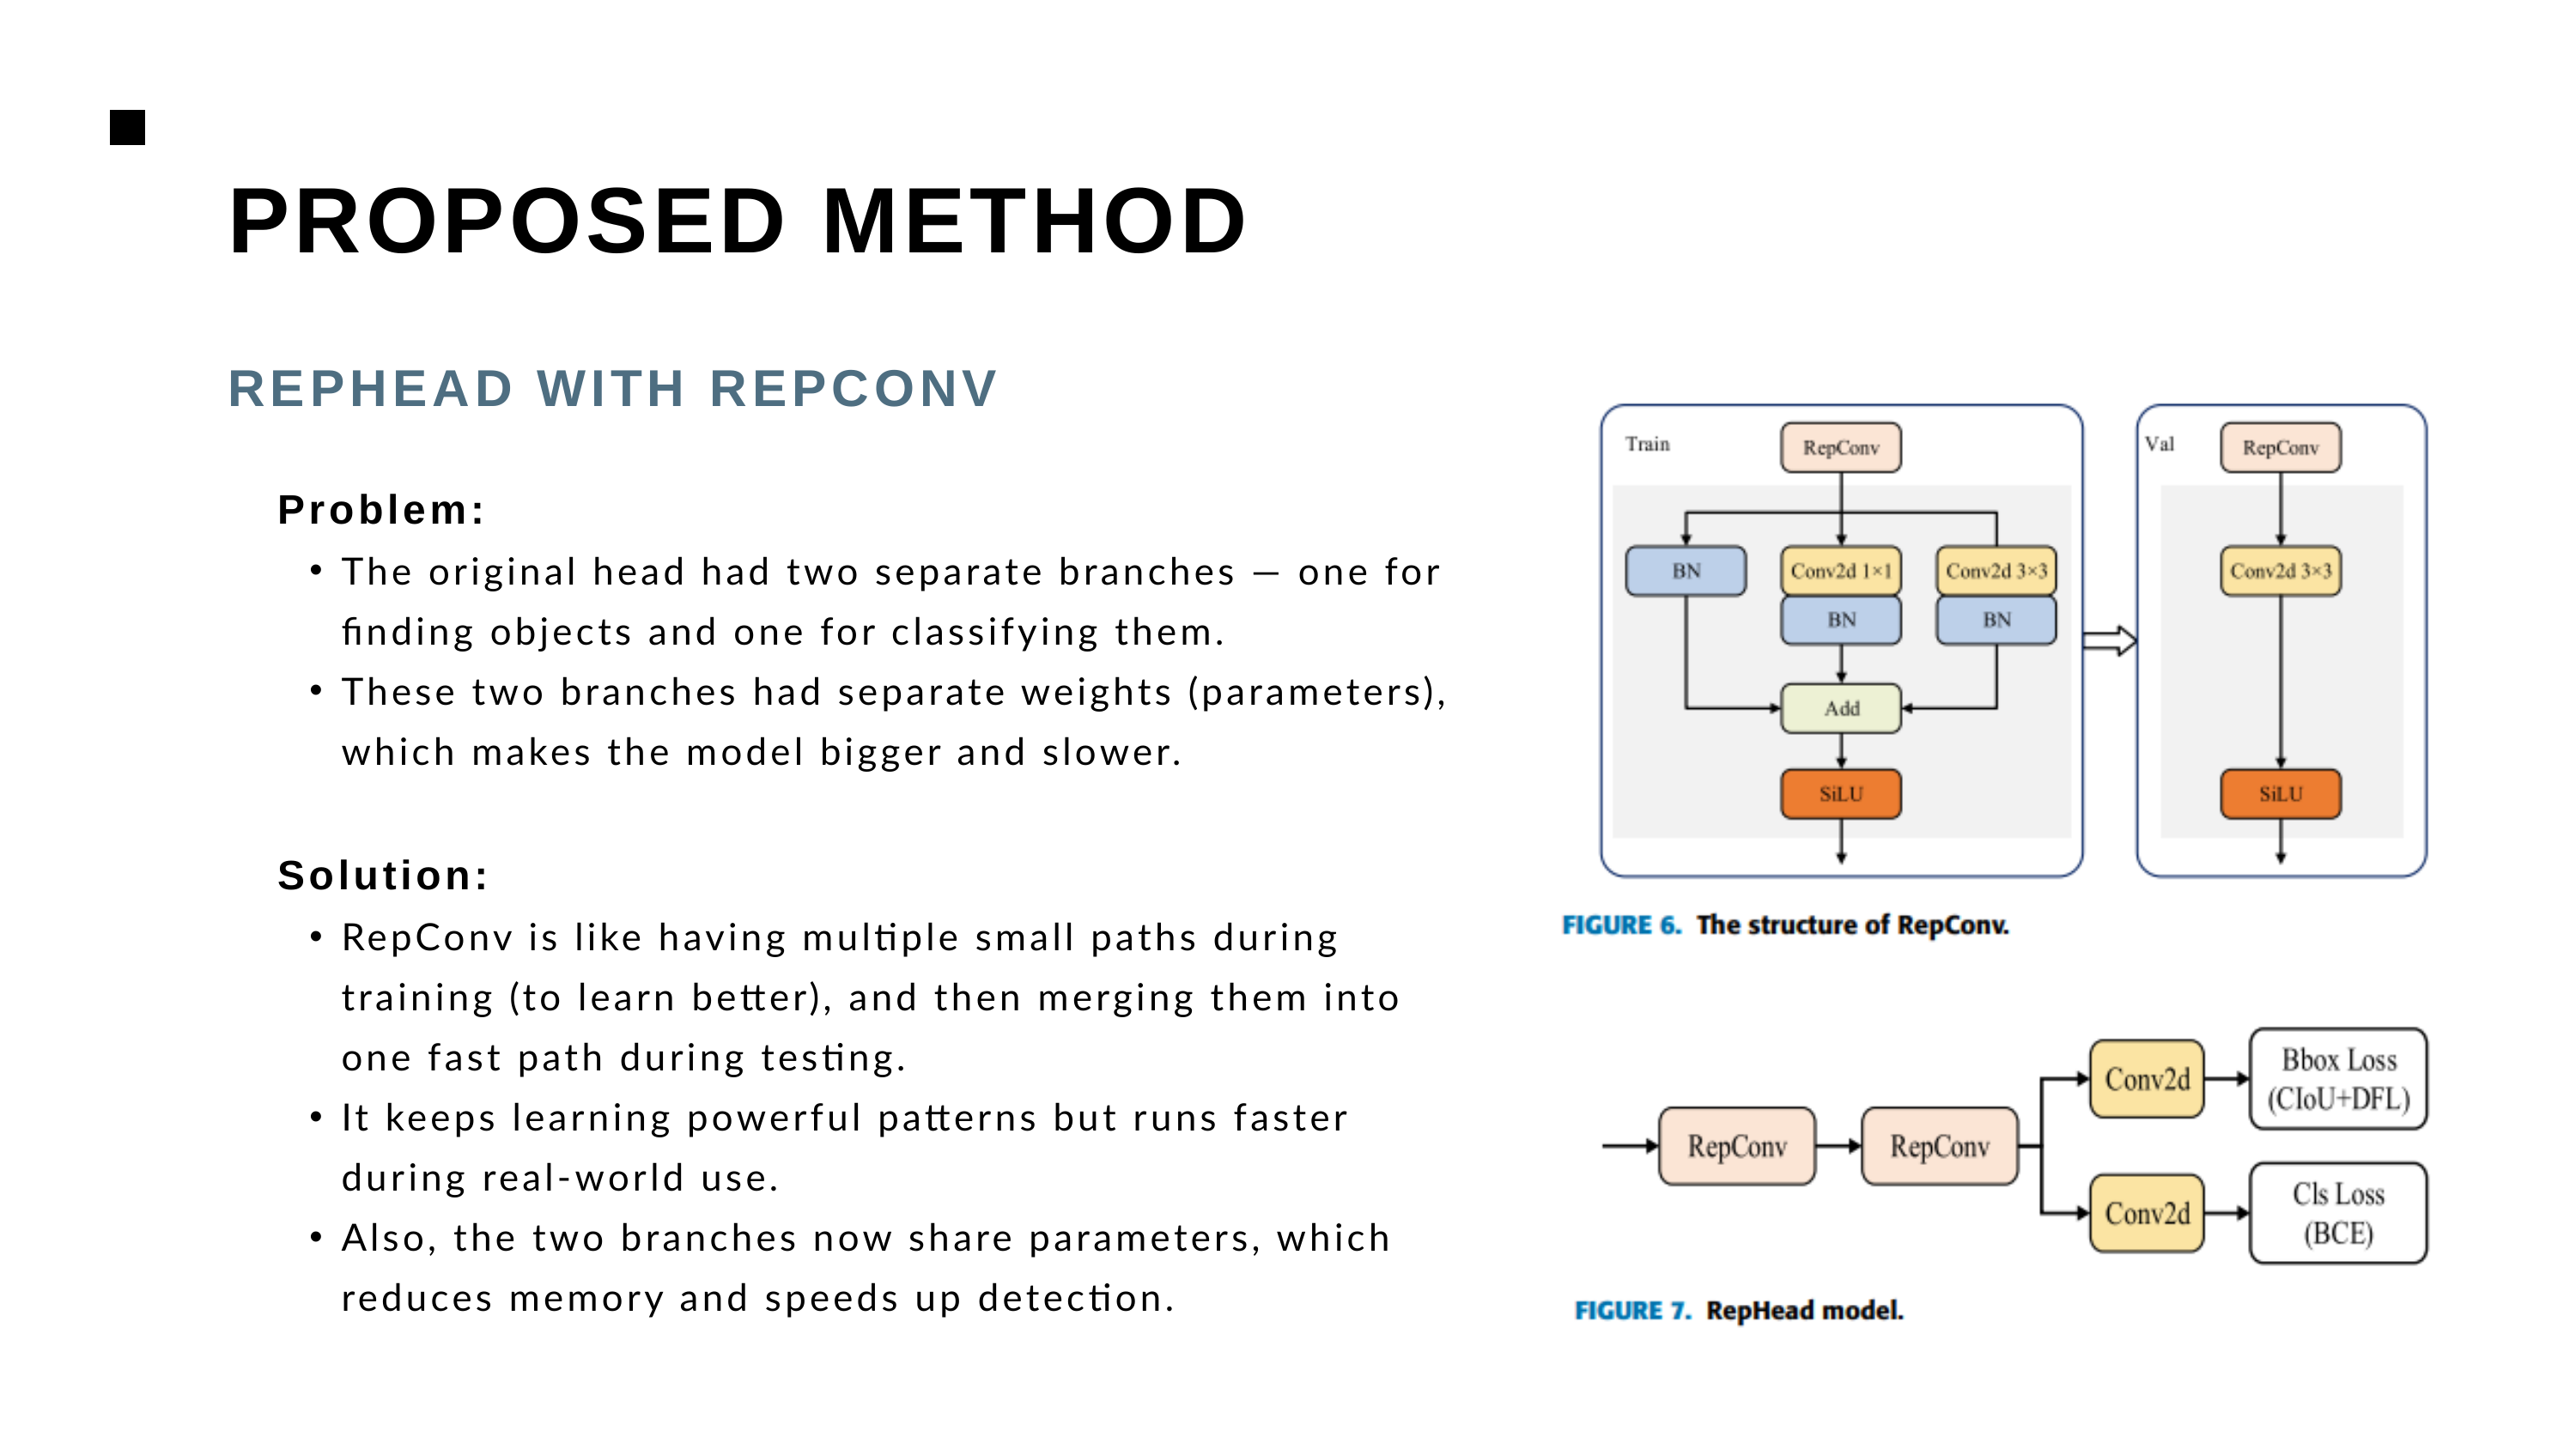

PROPOSED METHOD

REPHEAD WITH REPCONV

Problem:
The original head had two separate branches — one for finding objects and one for classifying them.
These two branches had separate weights (parameters), which makes the model bigger and slower.

Solution:
RepConv is like having multiple small paths during training (to learn better), and then merging them into one fast path during testing.
It keeps learning powerful patterns but runs faster during real-world use.
Also, the two branches now share parameters, which reduces memory and speeds up detection.